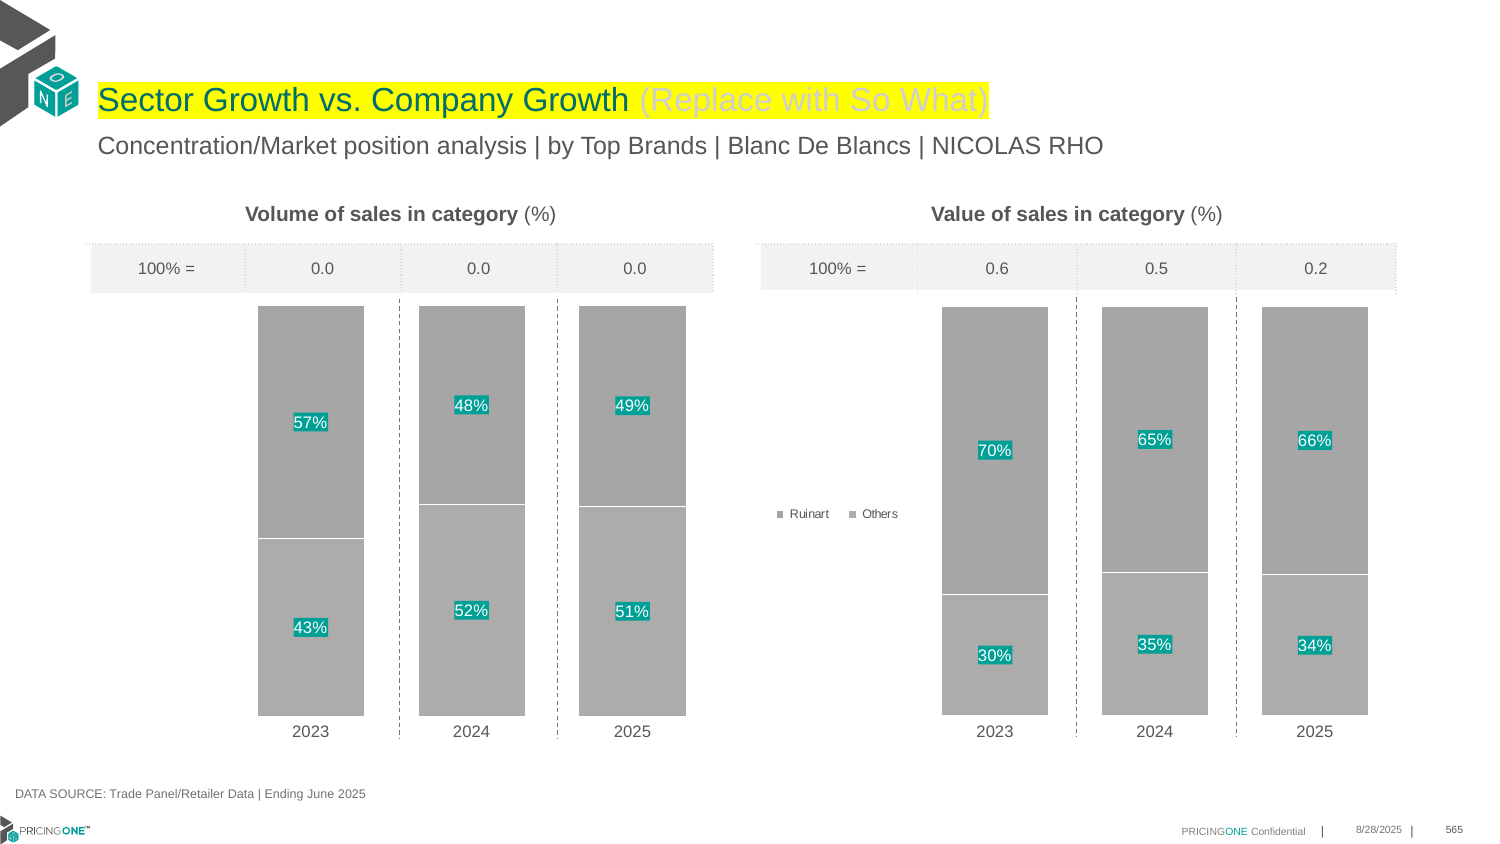

# Sector Growth vs. Company Growth (Replace with So What)
Concentration/Market position analysis | by Top Brands | Blanc De Blancs | NICOLAS RHO
| Volume of sales in category (%) |  |  |  |
| --- | --- | --- | --- |
| 100% = | 0.0 | 0.0 | 0.0 |
| Value of sales in category (%) |  |  |  |
| --- | --- | --- | --- |
| 100% = | 0.6 | 0.5 | 0.2 |

### Chart

| Category | Others | Ruinart |
|---|---|---|
| 2023 | 0.4328531213777115 | 0.5671468786222884 |
| 2024 | 0.515963978714695 | 0.48403602128530493 |
| 2025 | 0.5115103874227962 | 0.4884896125772038 |

### Chart

| Category | Others | Ruinart |
|---|---|---|
| 2023 | 0.29700710472245373 | 0.7029928952775463 |
| 2024 | 0.34872910012173175 | 0.6512708998782683 |
| 2025 | 0.3442685648721623 | 0.6557314351278377 |
DATA SOURCE: Trade Panel/Retailer Data | Ending June 2025

8/28/2025
565